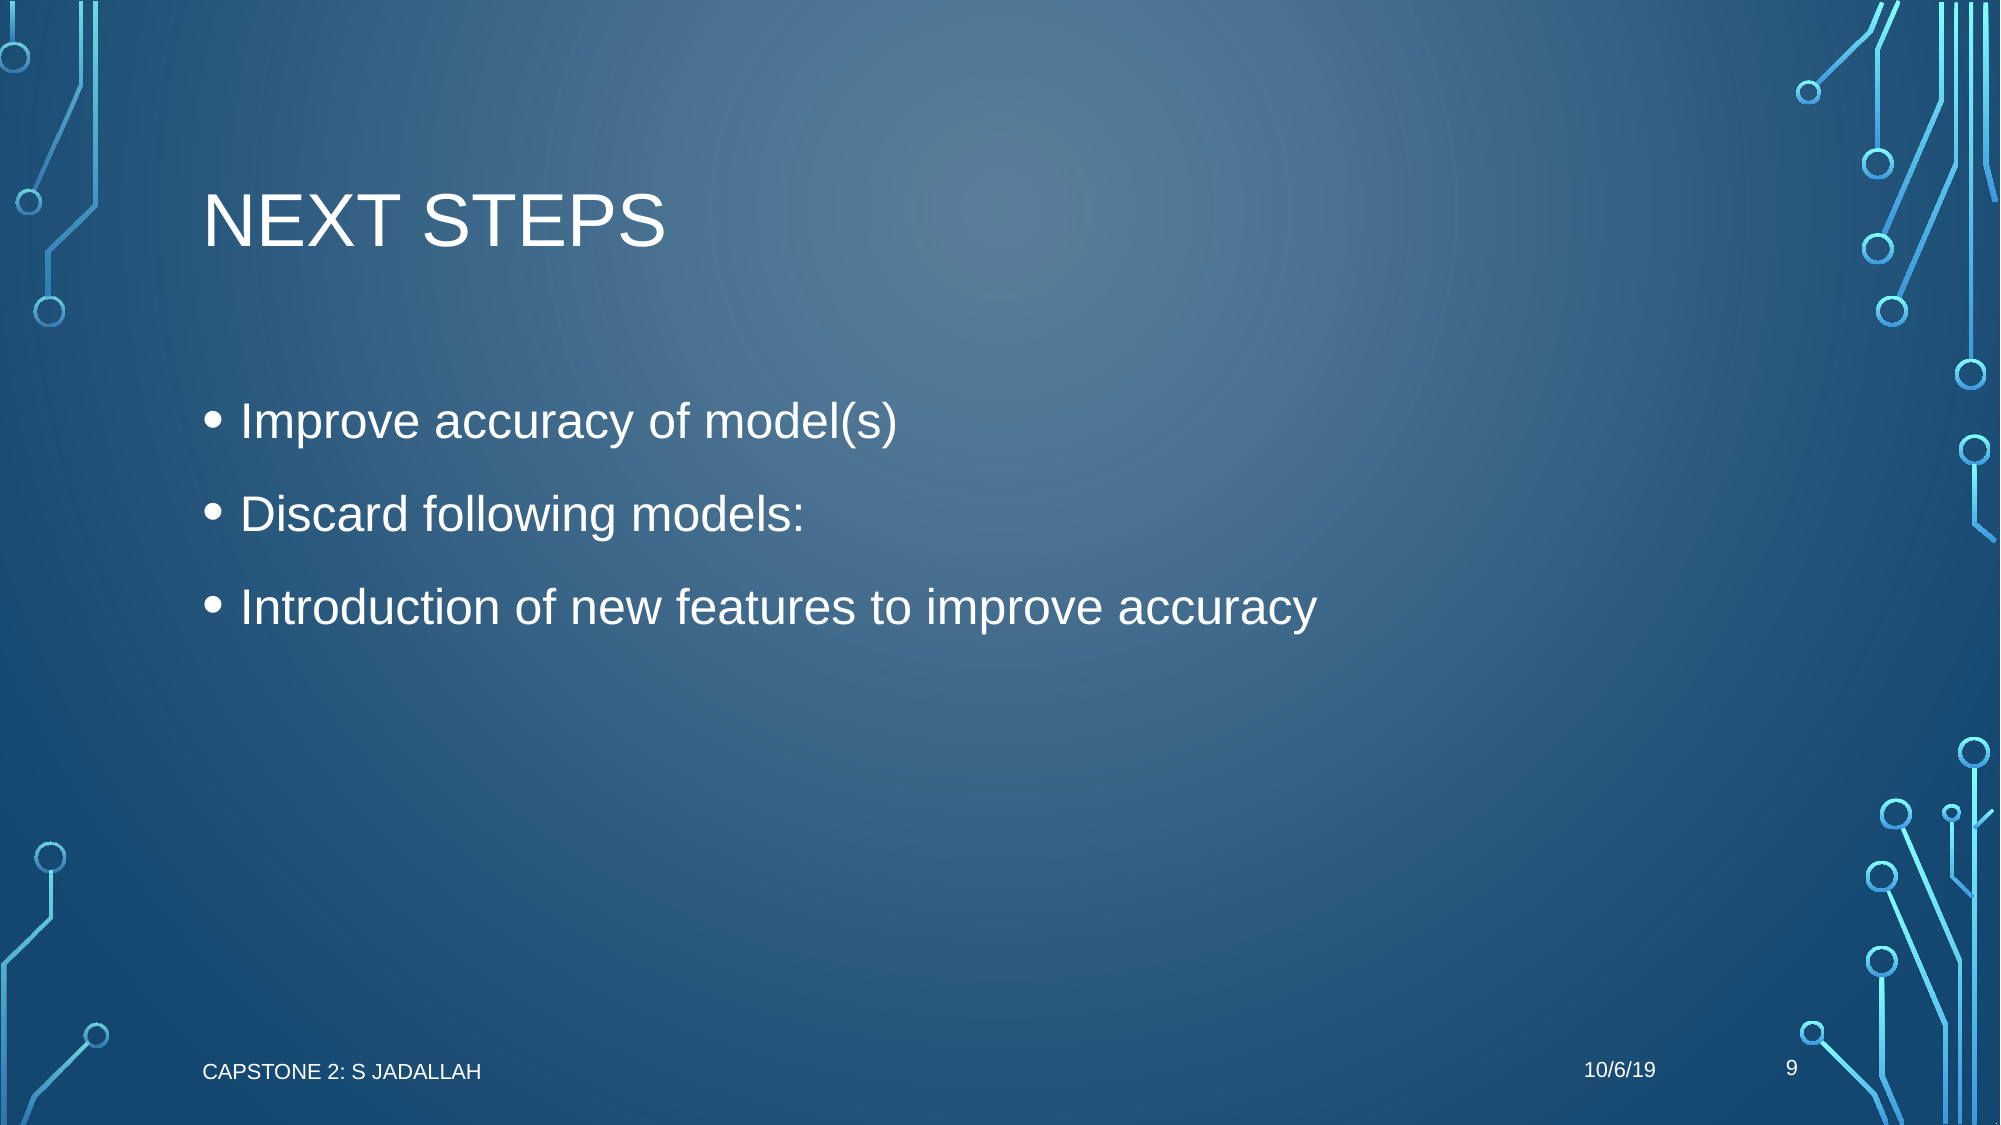

# Next steps
Improve accuracy of model(s)
Discard following models:
Introduction of new features to improve accuracy

9
10/6/19
Capstone 2: S Jadallah